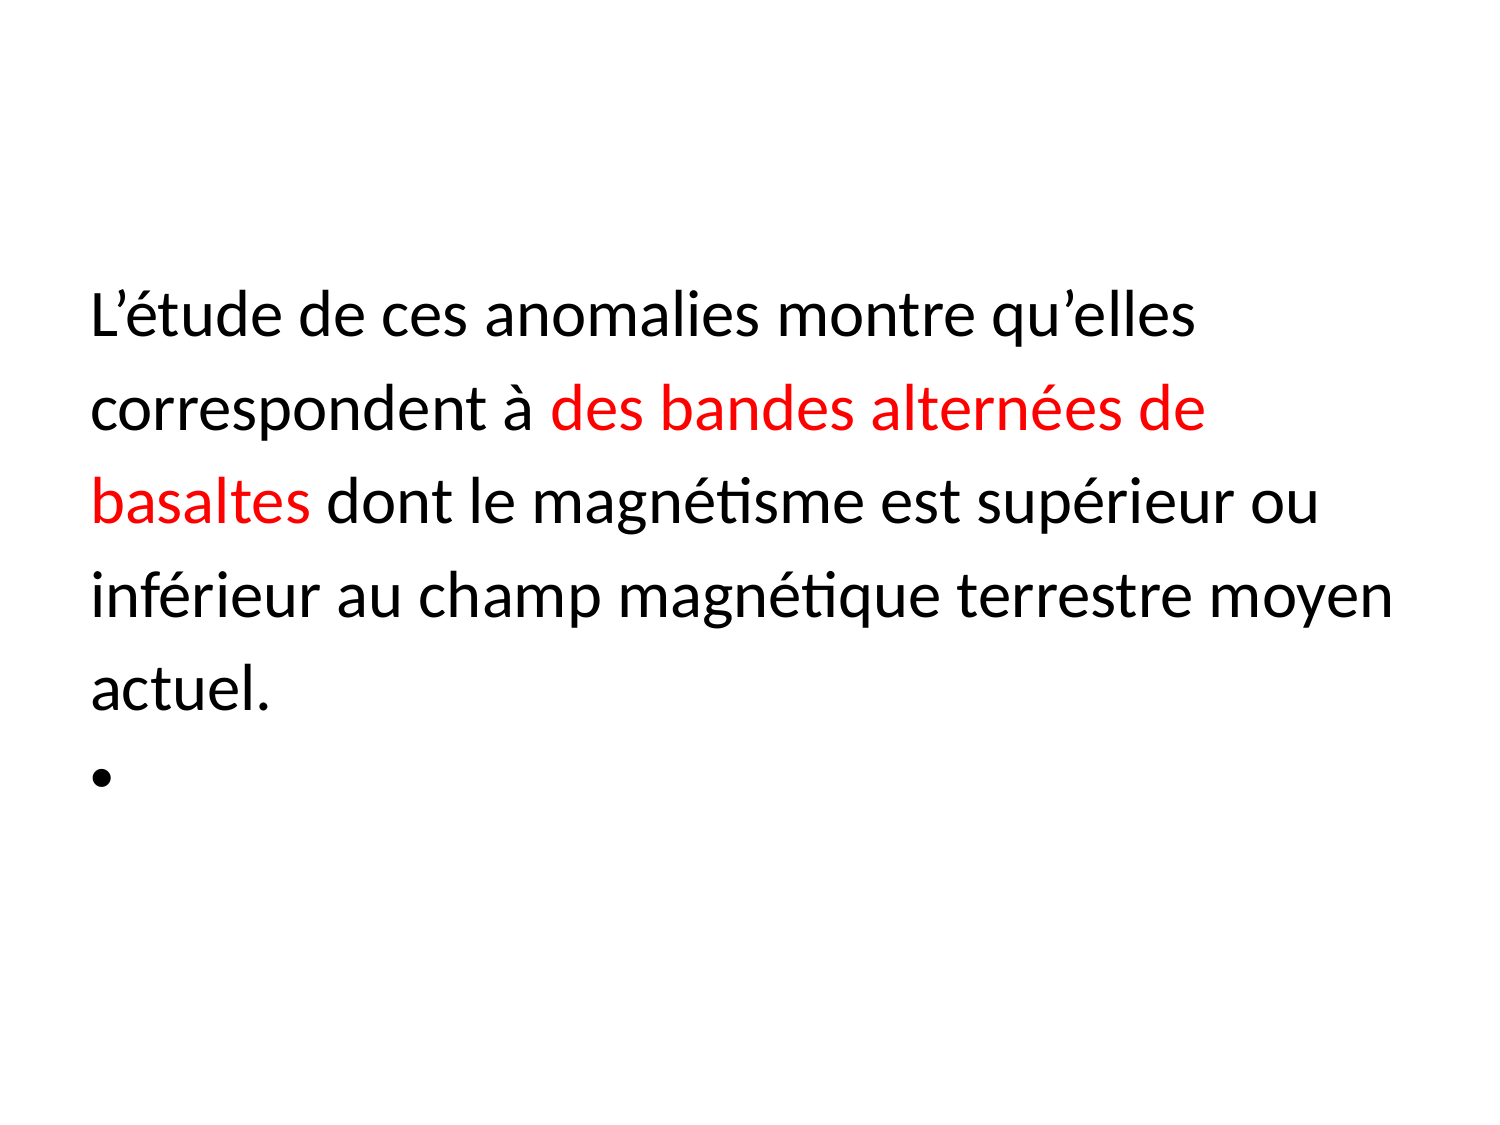

L’étude de ces anomalies montre qu’elles
correspondent à des bandes alternées de
basaltes dont le magnétisme est supérieur ou
inférieur au champ magnétique terrestre moyen
actuel.